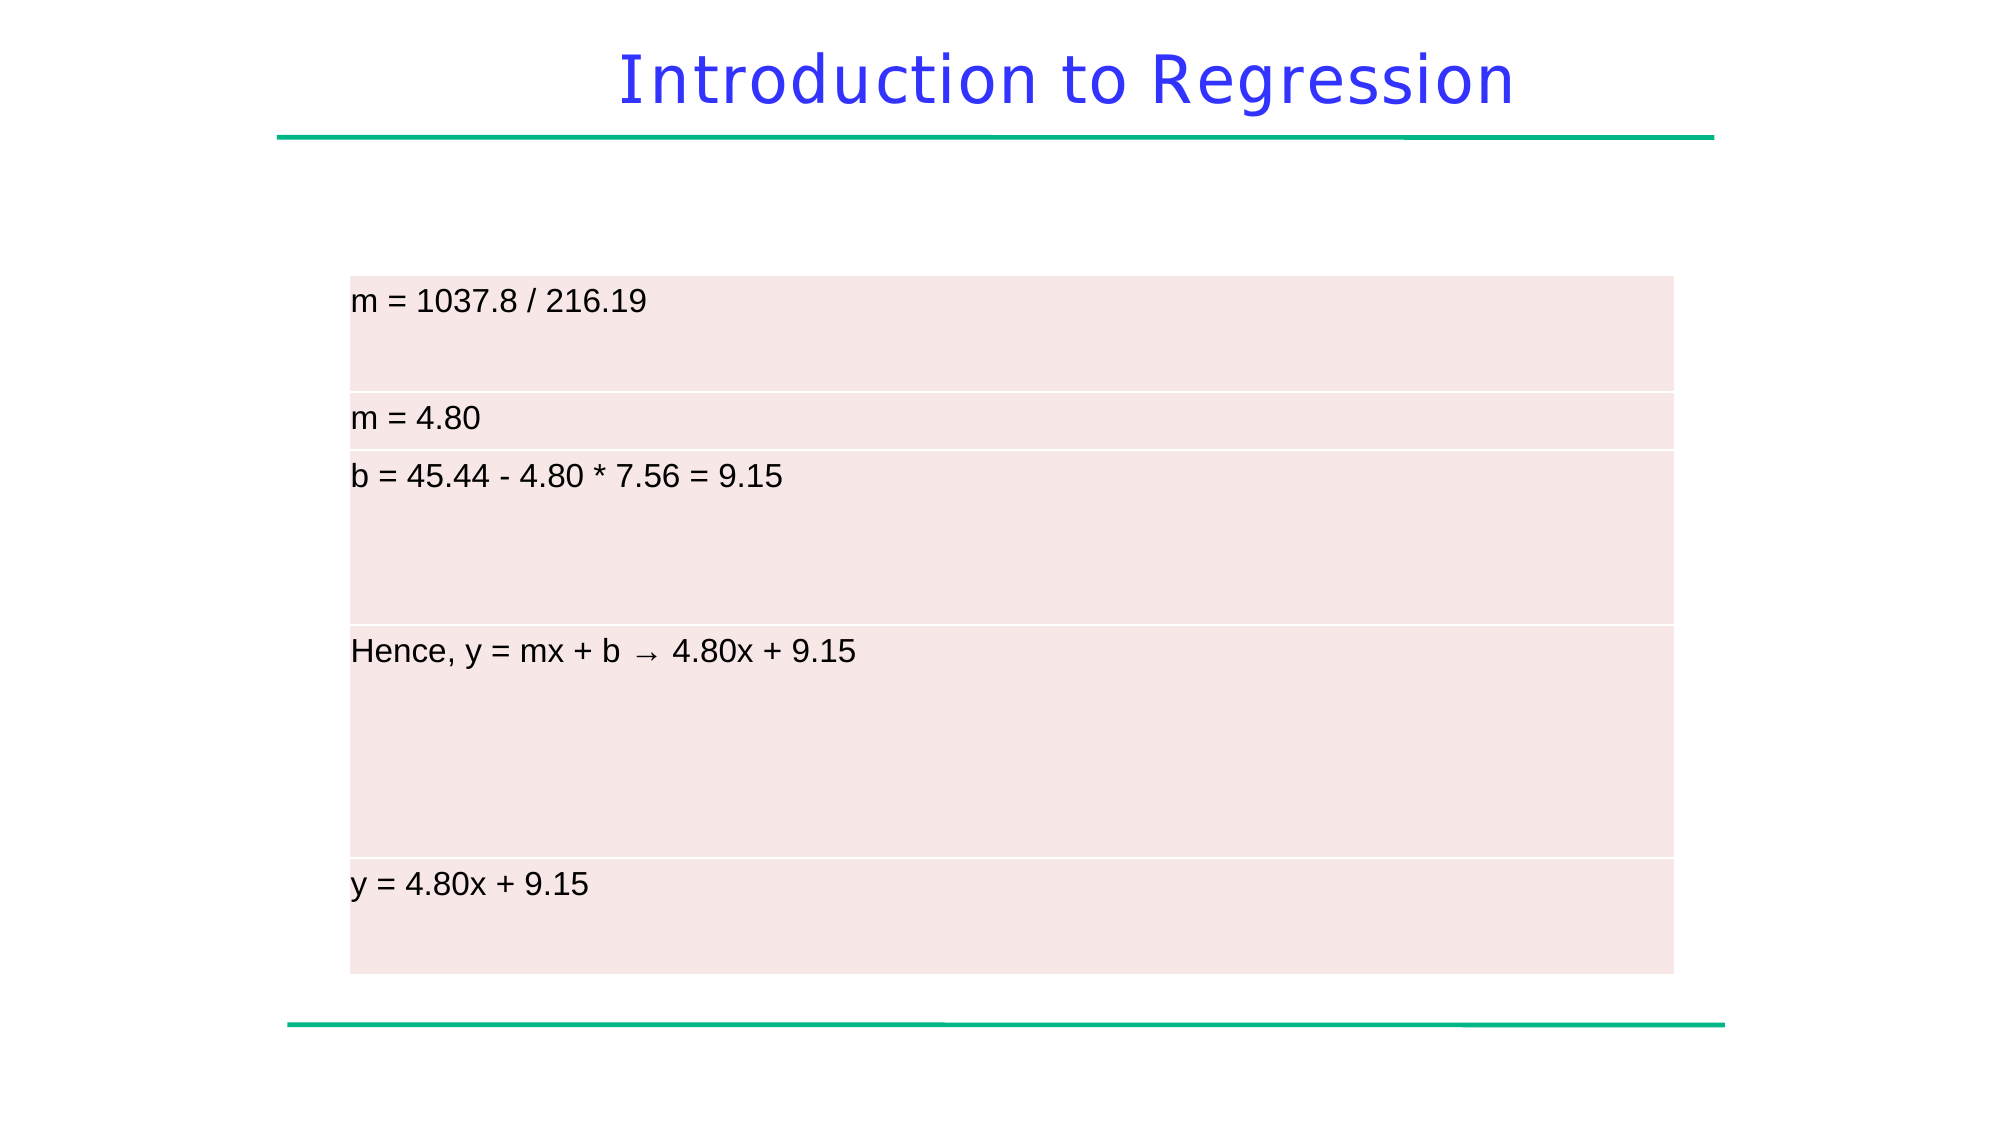

Introduction to Regression

| m = 1037.8 / 216.19 |
| --- |
| m = 4.80 |
| b = 45.44 - 4.80 \* 7.56 = 9.15 |
| Hence, y = mx + b → 4.80x + 9.15 |
| y = 4.80x + 9.15 |
9